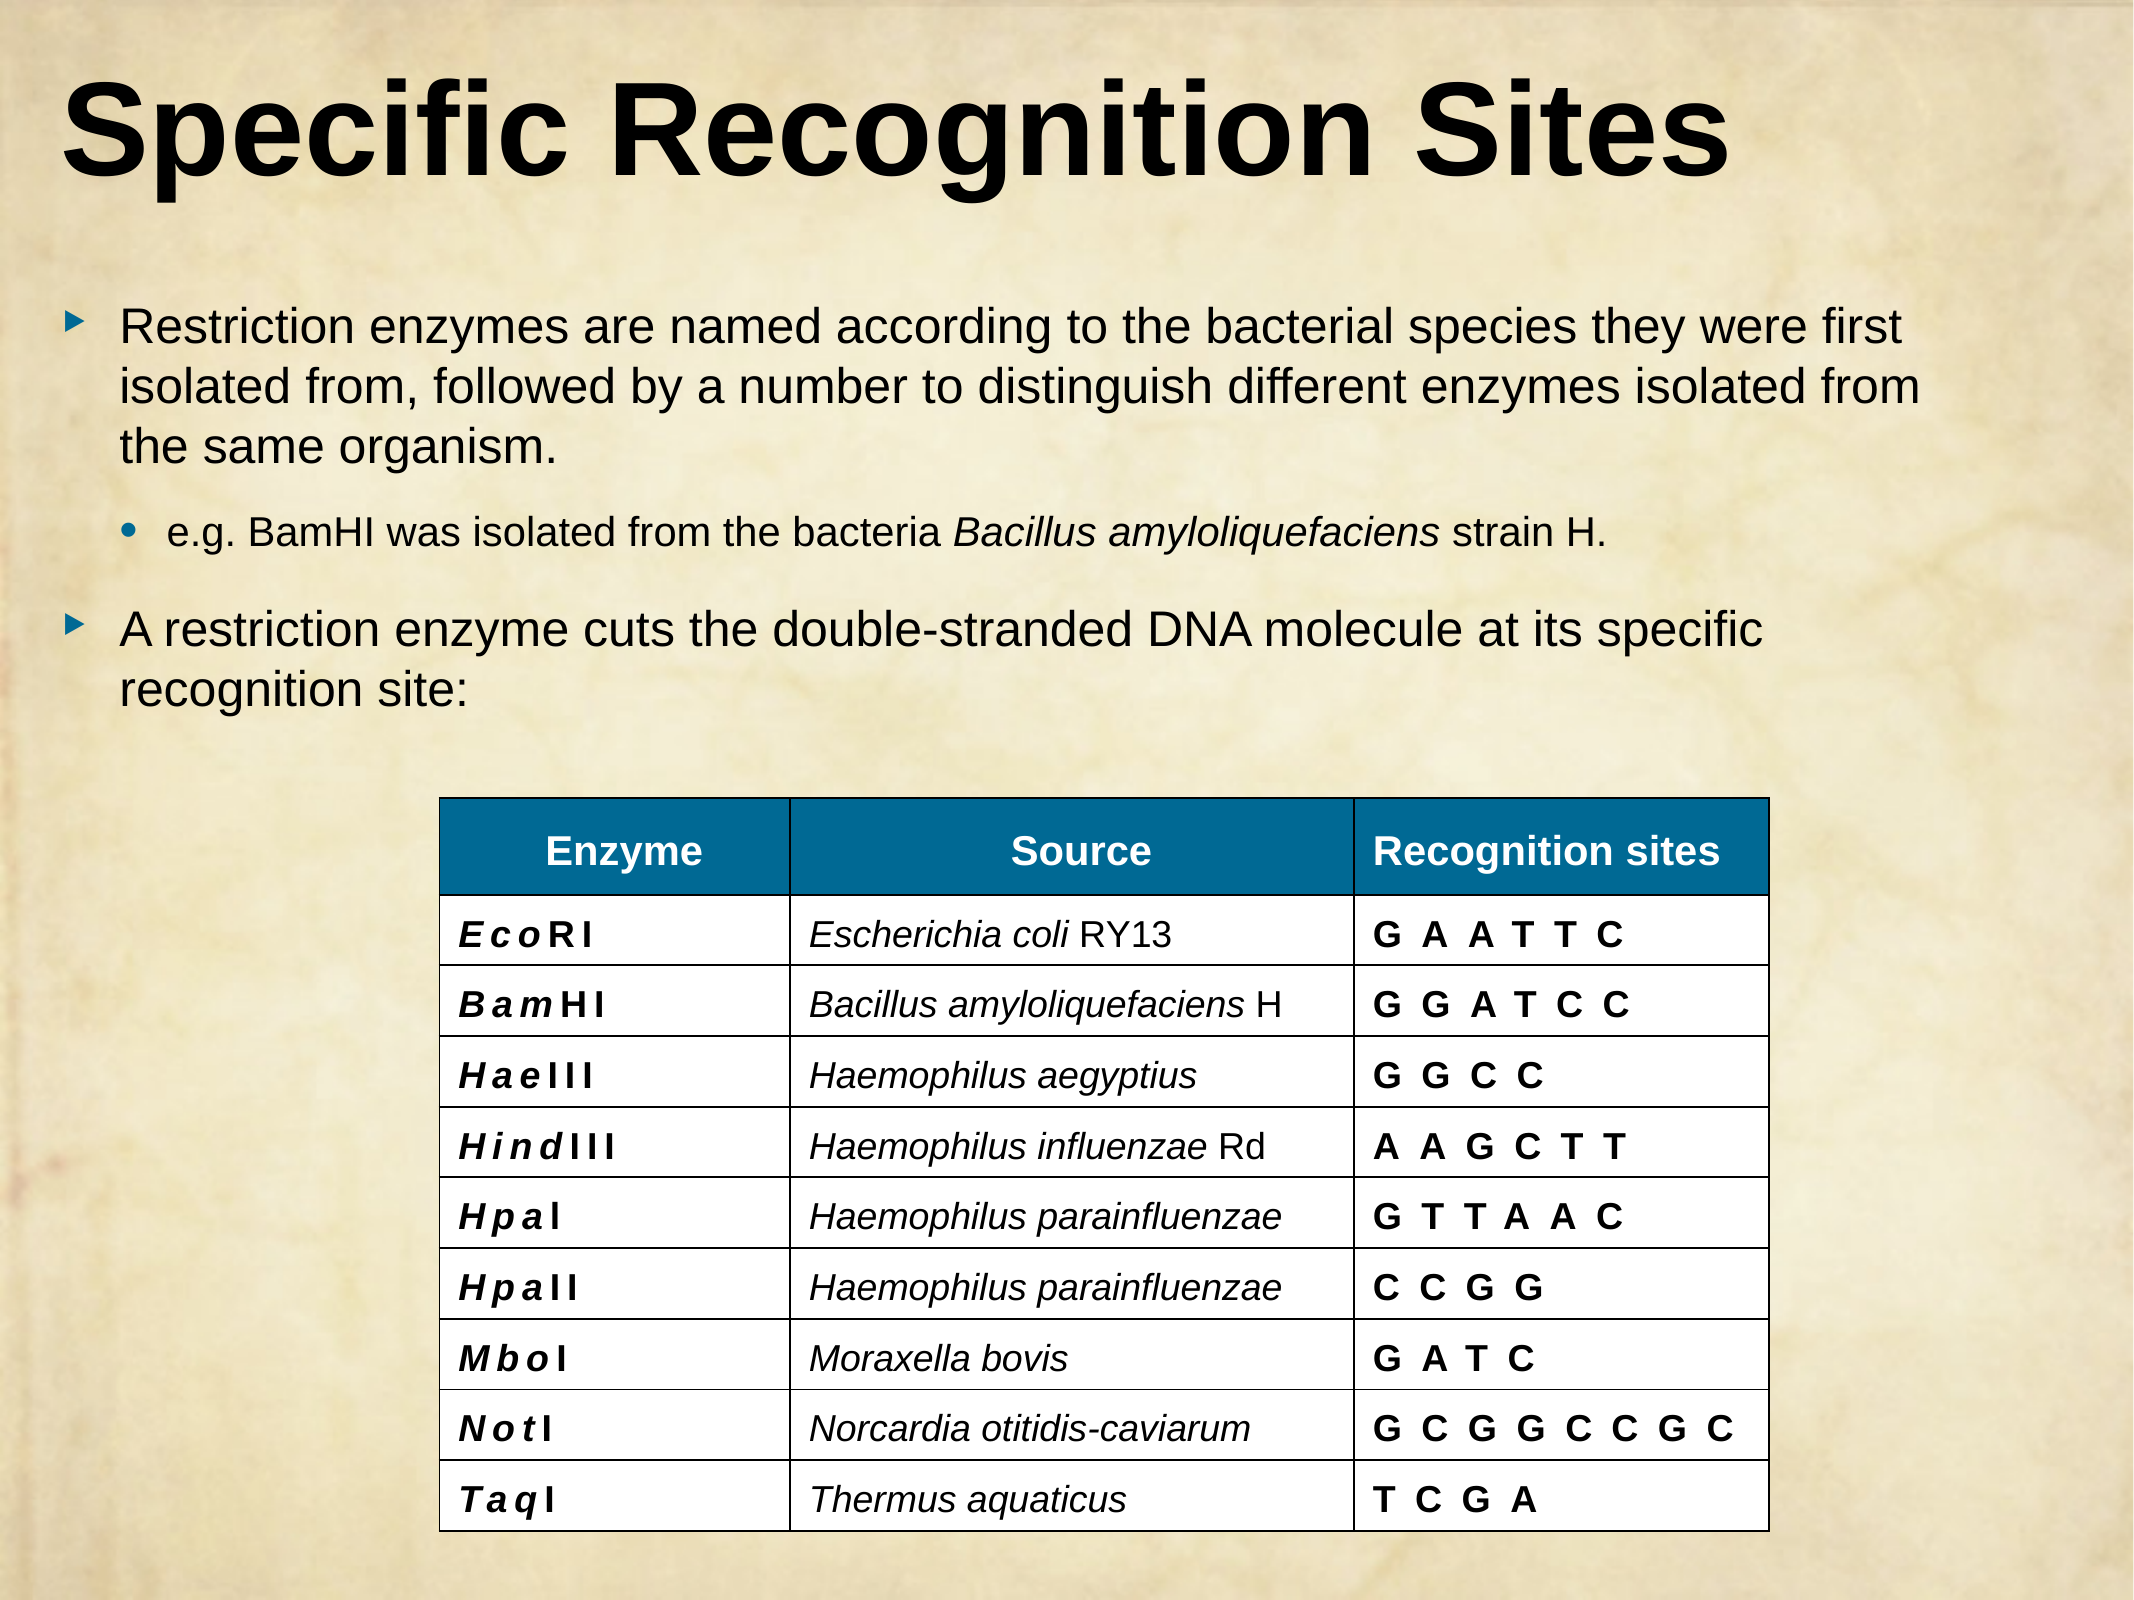

# Specific Recognition Sites
Restriction enzymes are named according to the bacterial species they were first isolated from, followed by a number to distinguish different enzymes isolated from the same organism.
e.g. BamHI was isolated from the bacteria Bacillus amyloliquefaciens strain H.
A restriction enzyme cuts the double-stranded DNA molecule at its specific recognition site:
| Enzyme | Source | Recognition sites |
| --- | --- | --- |
| EcoRI | Escherichia coli RY13 | GAATTC |
| BamHI | Bacillus amyloliquefaciens H | GGATCC |
| HaeIII | Haemophilus aegyptius | GGCC |
| HindIII | Haemophilus influenzae Rd | AAGCTT |
| Hpal | Haemophilus parainfluenzae | GTTAAC |
| HpaII | Haemophilus parainfluenzae | CCGG |
| MboI | Moraxella bovis | GATC |
| NotI | Norcardia otitidis-caviarum | GCGGCCGC |
| TaqI | Thermus aquaticus | TCGA |